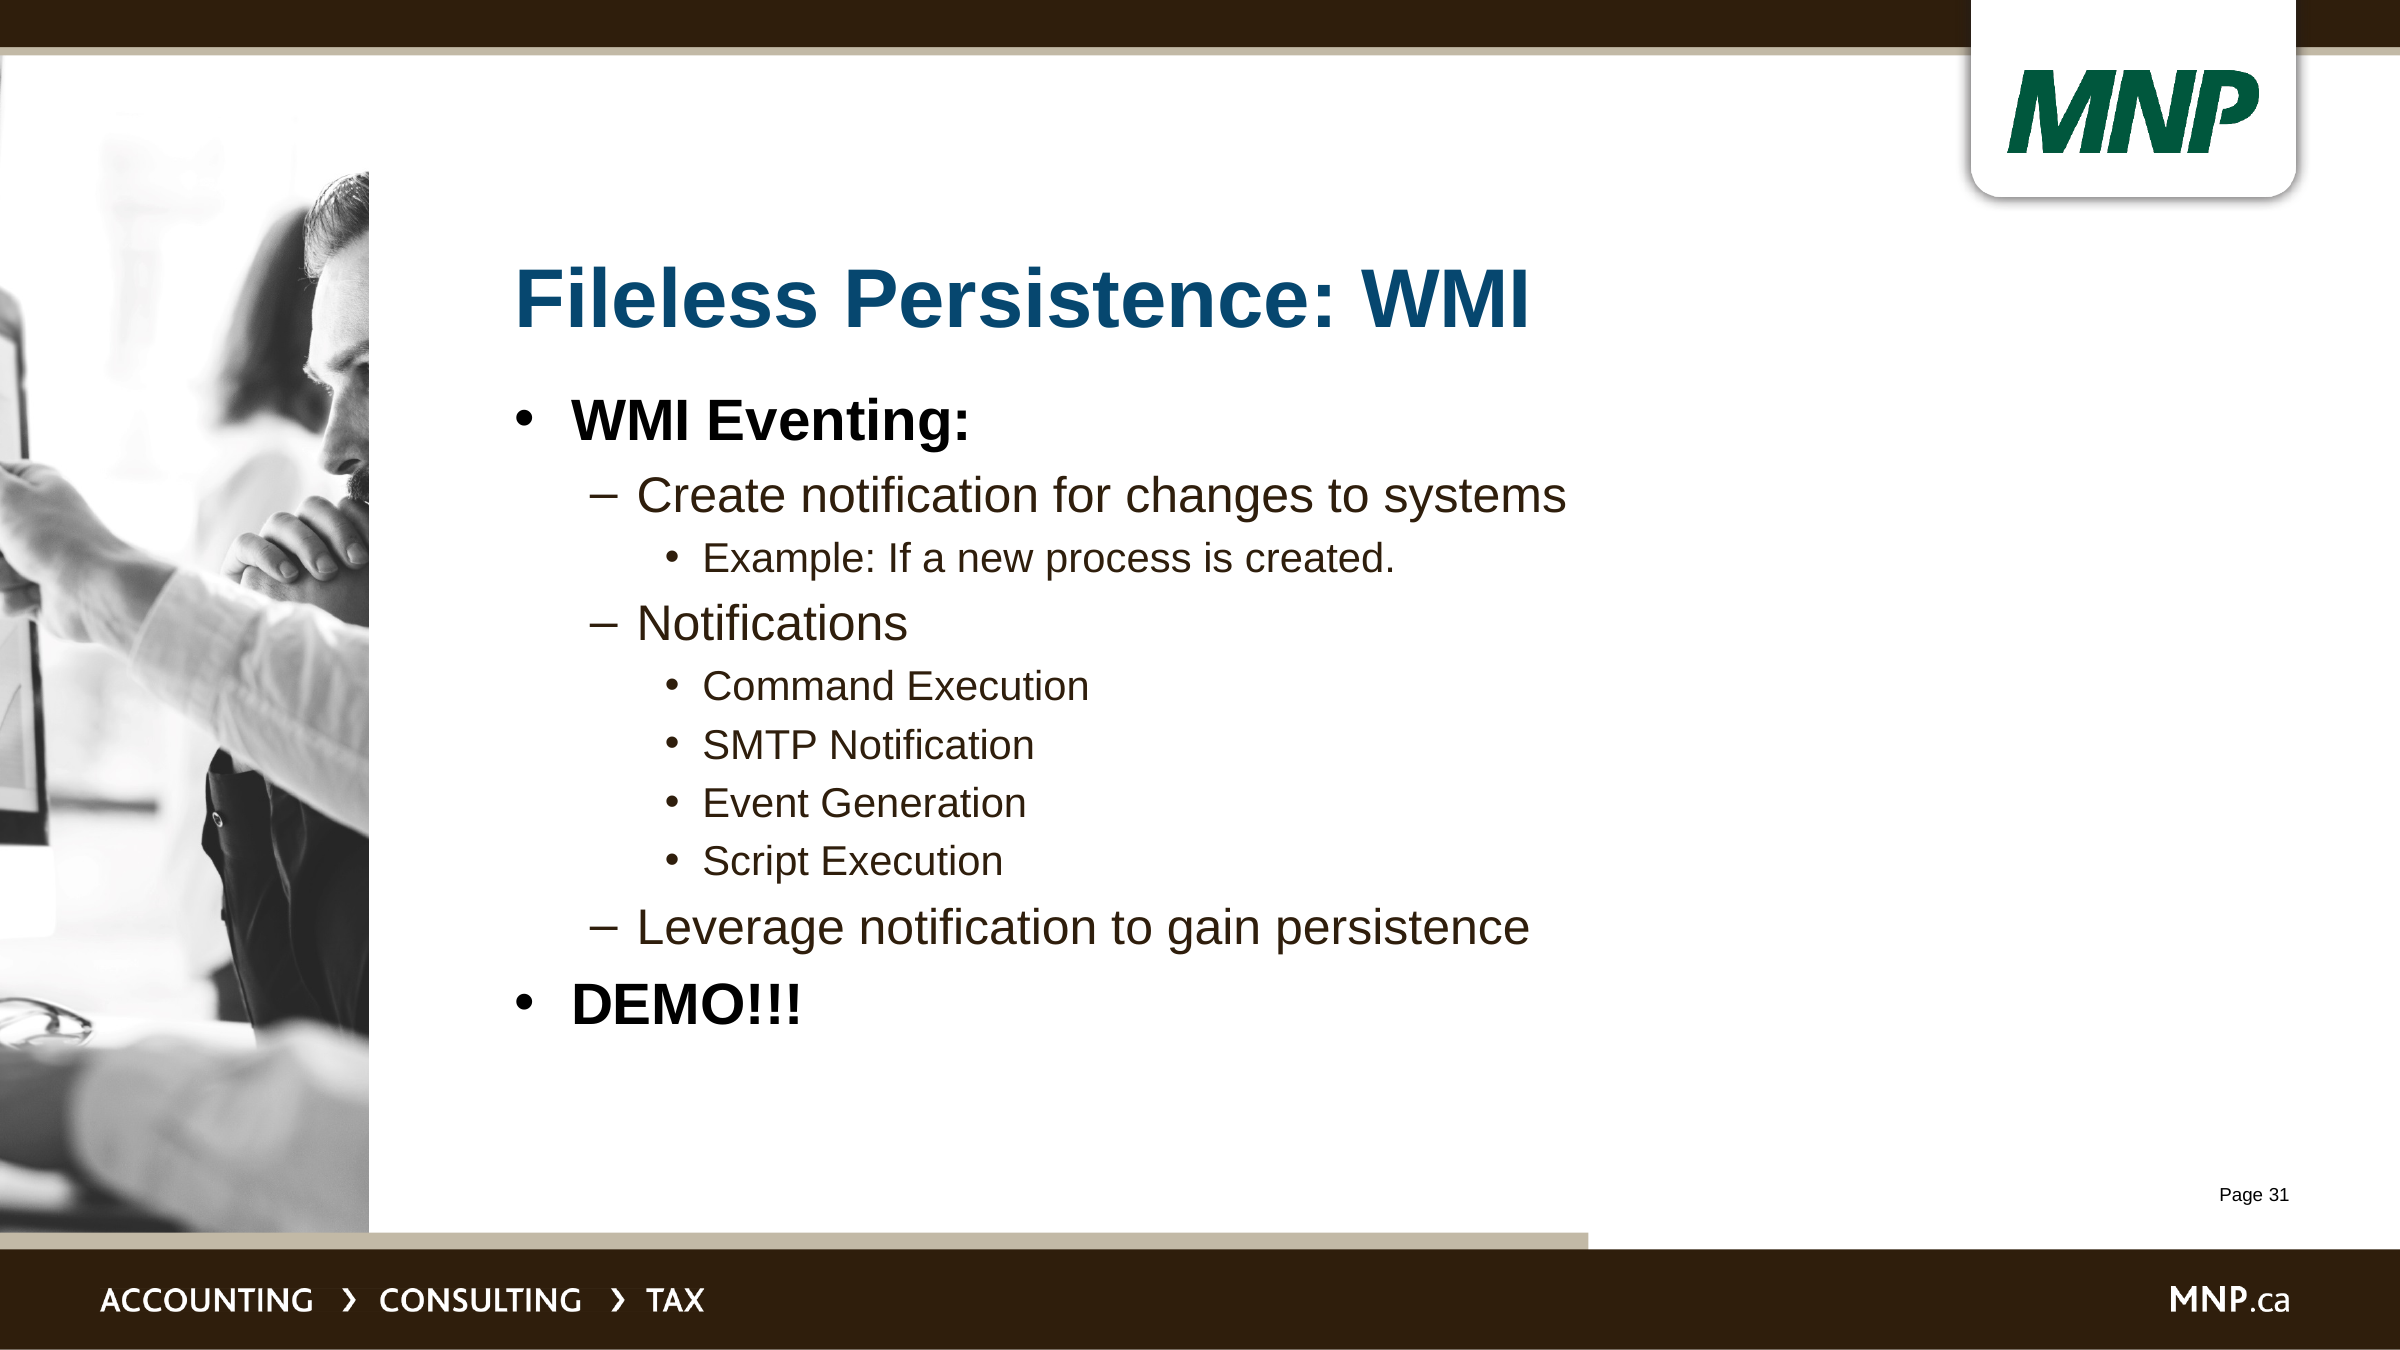

# Fileless Persistence: WMI
WMI Eventing:
Create notification for changes to systems
Example: If a new process is created.
Notifications
Command Execution
SMTP Notification
Event Generation
Script Execution
Leverage notification to gain persistence
DEMO!!!